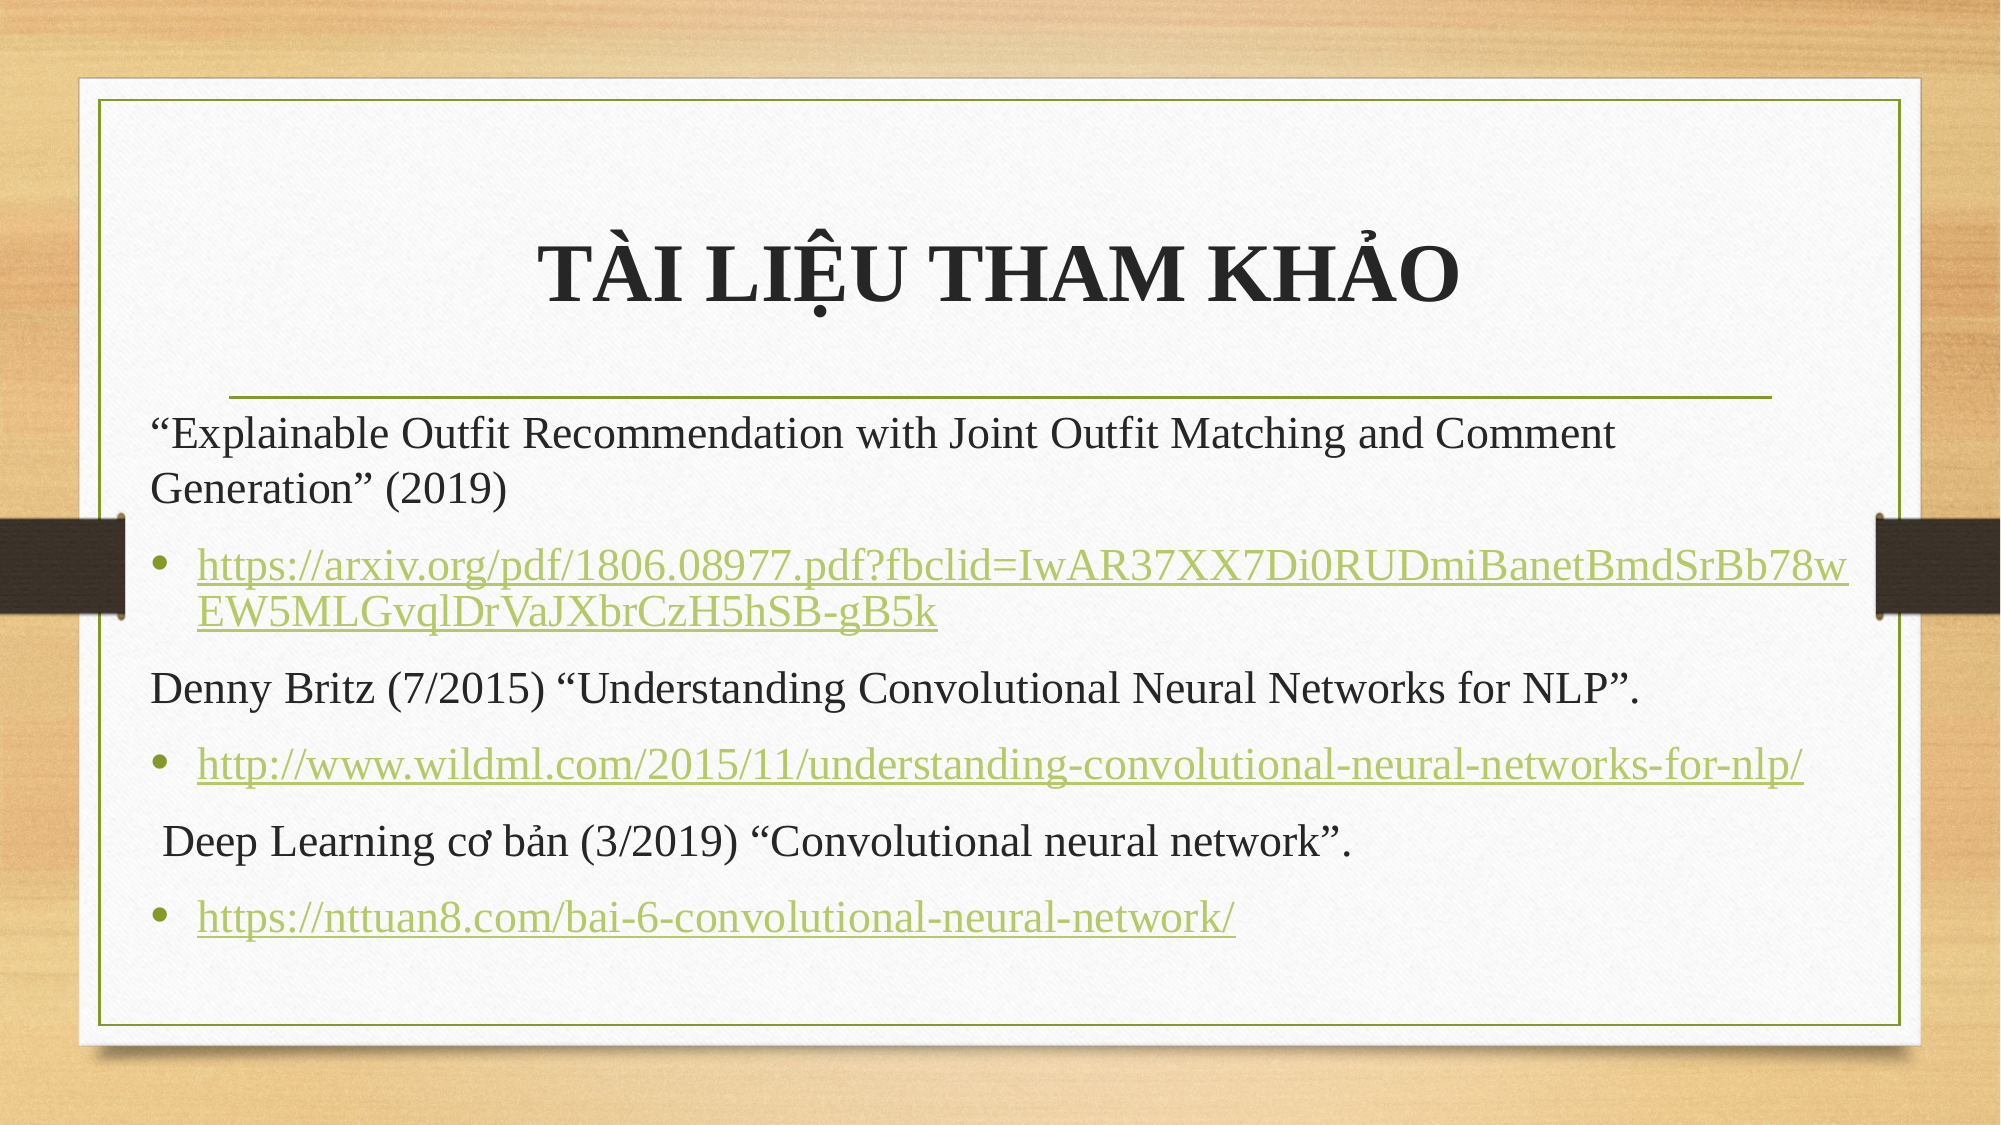

# TÀI LIỆU THAM KHẢO
“Explainable Outfit Recommendation with Joint Outfit Matching and Comment Generation” (2019)
https://arxiv.org/pdf/1806.08977.pdf?fbclid=IwAR37XX7Di0RUDmiBanetBmdSrBb78wEW5MLGvqlDrVaJXbrCzH5hSB-gB5k
Denny Britz (7/2015) “Understanding Convolutional Neural Networks for NLP”.
http://www.wildml.com/2015/11/understanding-convolutional-neural-networks-for-nlp/
 Deep Learning cơ bản (3/2019) “Convolutional neural network”.
https://nttuan8.com/bai-6-convolutional-neural-network/